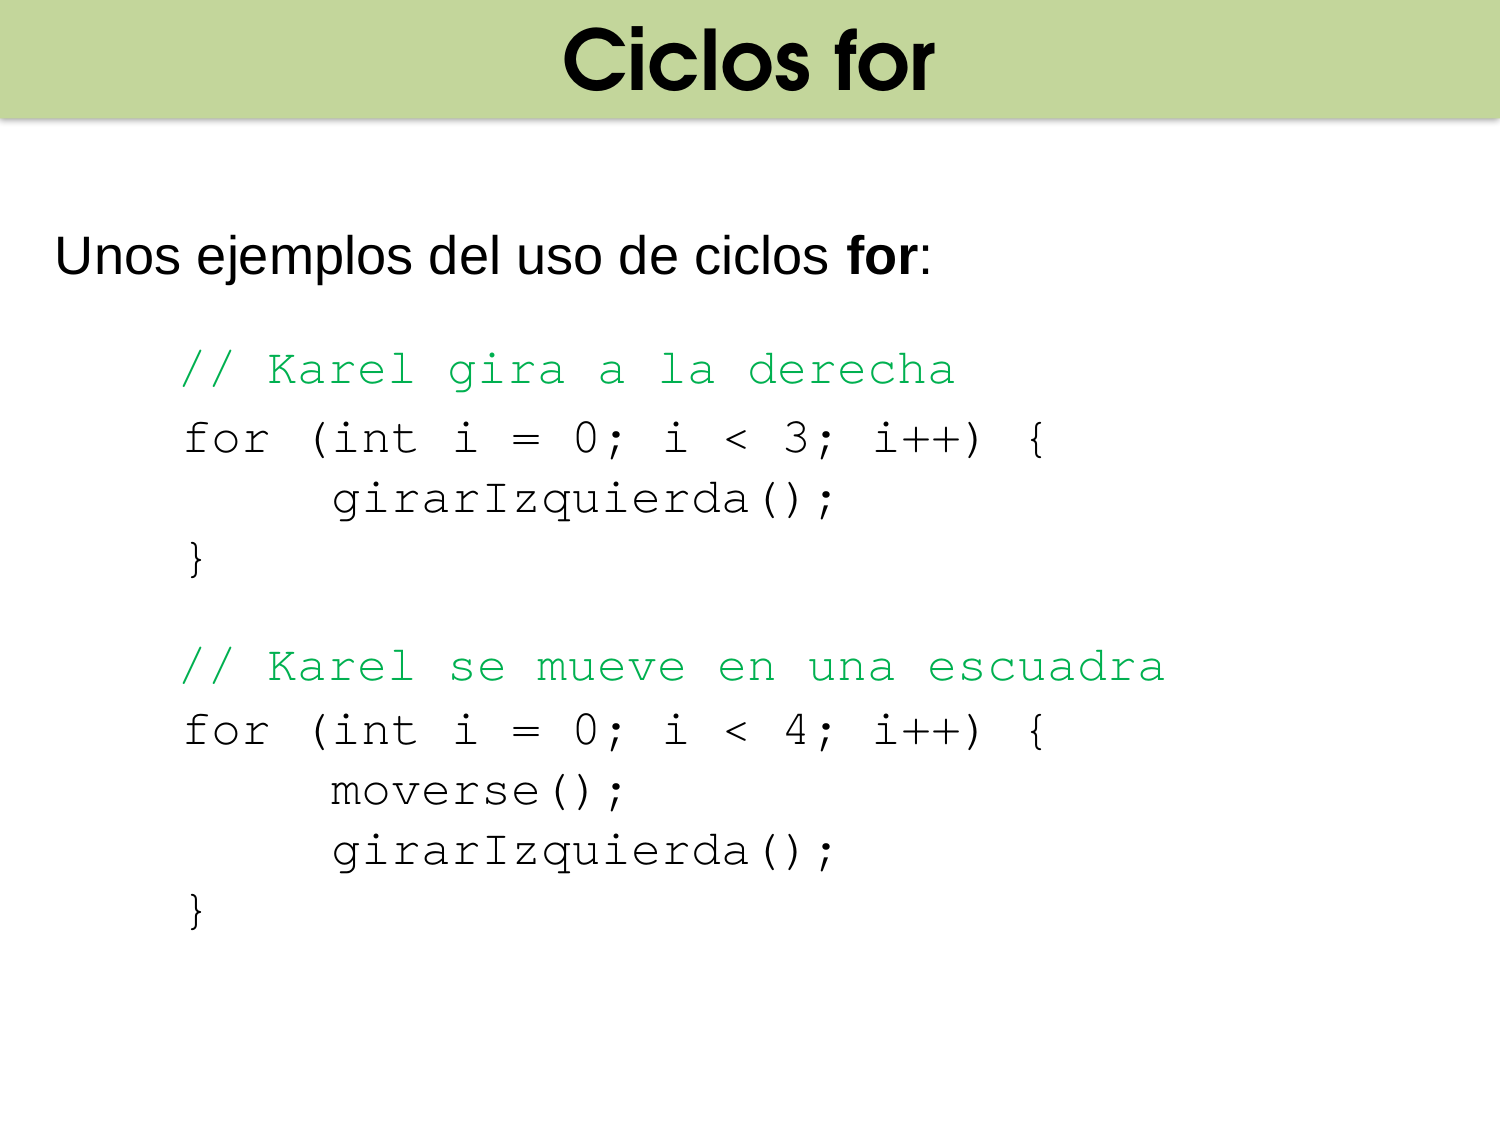

Ciclos for
 Unos ejemplos del uso de ciclos for:

// Karel gira a la derecha
for (int i = 0; i < 3; i++) {
	girarIzquierda();
}
// Karel se mueve en una escuadra
for (int i = 0; i < 4; i++) {
	moverse();
	girarIzquierda();
}